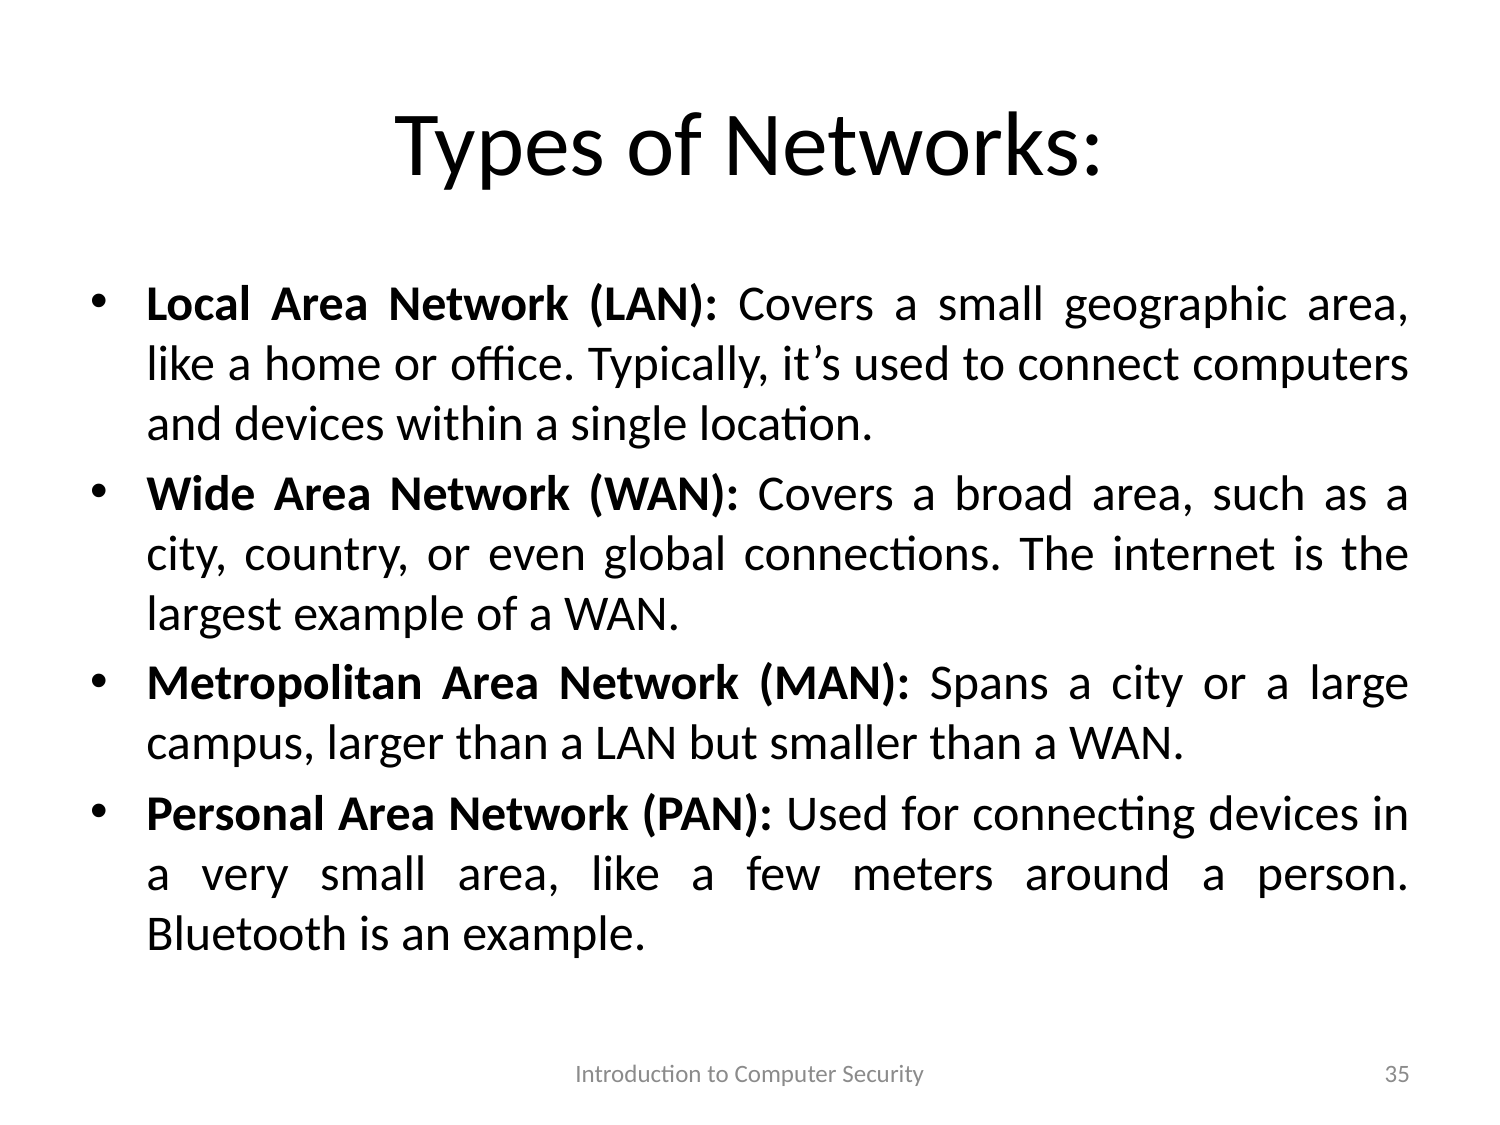

# Types of Networks:
Local Area Network (LAN): Covers a small geographic area, like a home or office. Typically, it’s used to connect computers and devices within a single location.
Wide Area Network (WAN): Covers a broad area, such as a city, country, or even global connections. The internet is the largest example of a WAN.
Metropolitan Area Network (MAN): Spans a city or a large campus, larger than a LAN but smaller than a WAN.
Personal Area Network (PAN): Used for connecting devices in a very small area, like a few meters around a person. Bluetooth is an example.
Introduction to Computer Security
35